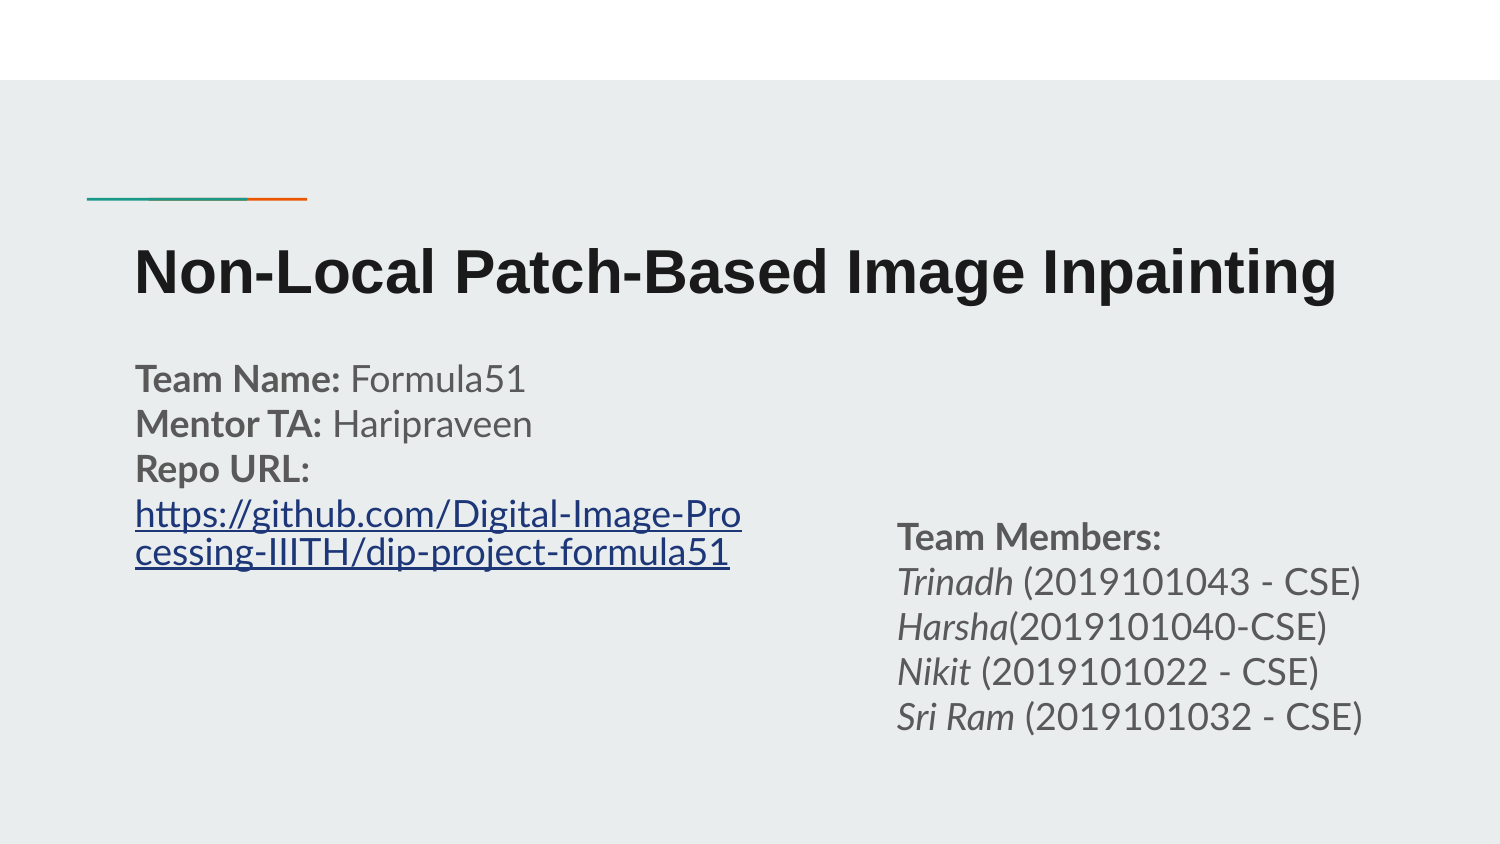

# Non-Local Patch-Based Image Inpainting
Team Name: Formula51
Mentor TA: Haripraveen
Repo URL:  https://github.com/Digital-Image-Processing-IIITH/dip-project-formula51
Team Members:
Trinadh (2019101043 - CSE) Harsha(2019101040-CSE)
Nikit (2019101022 - CSE)
Sri Ram (2019101032 - CSE)